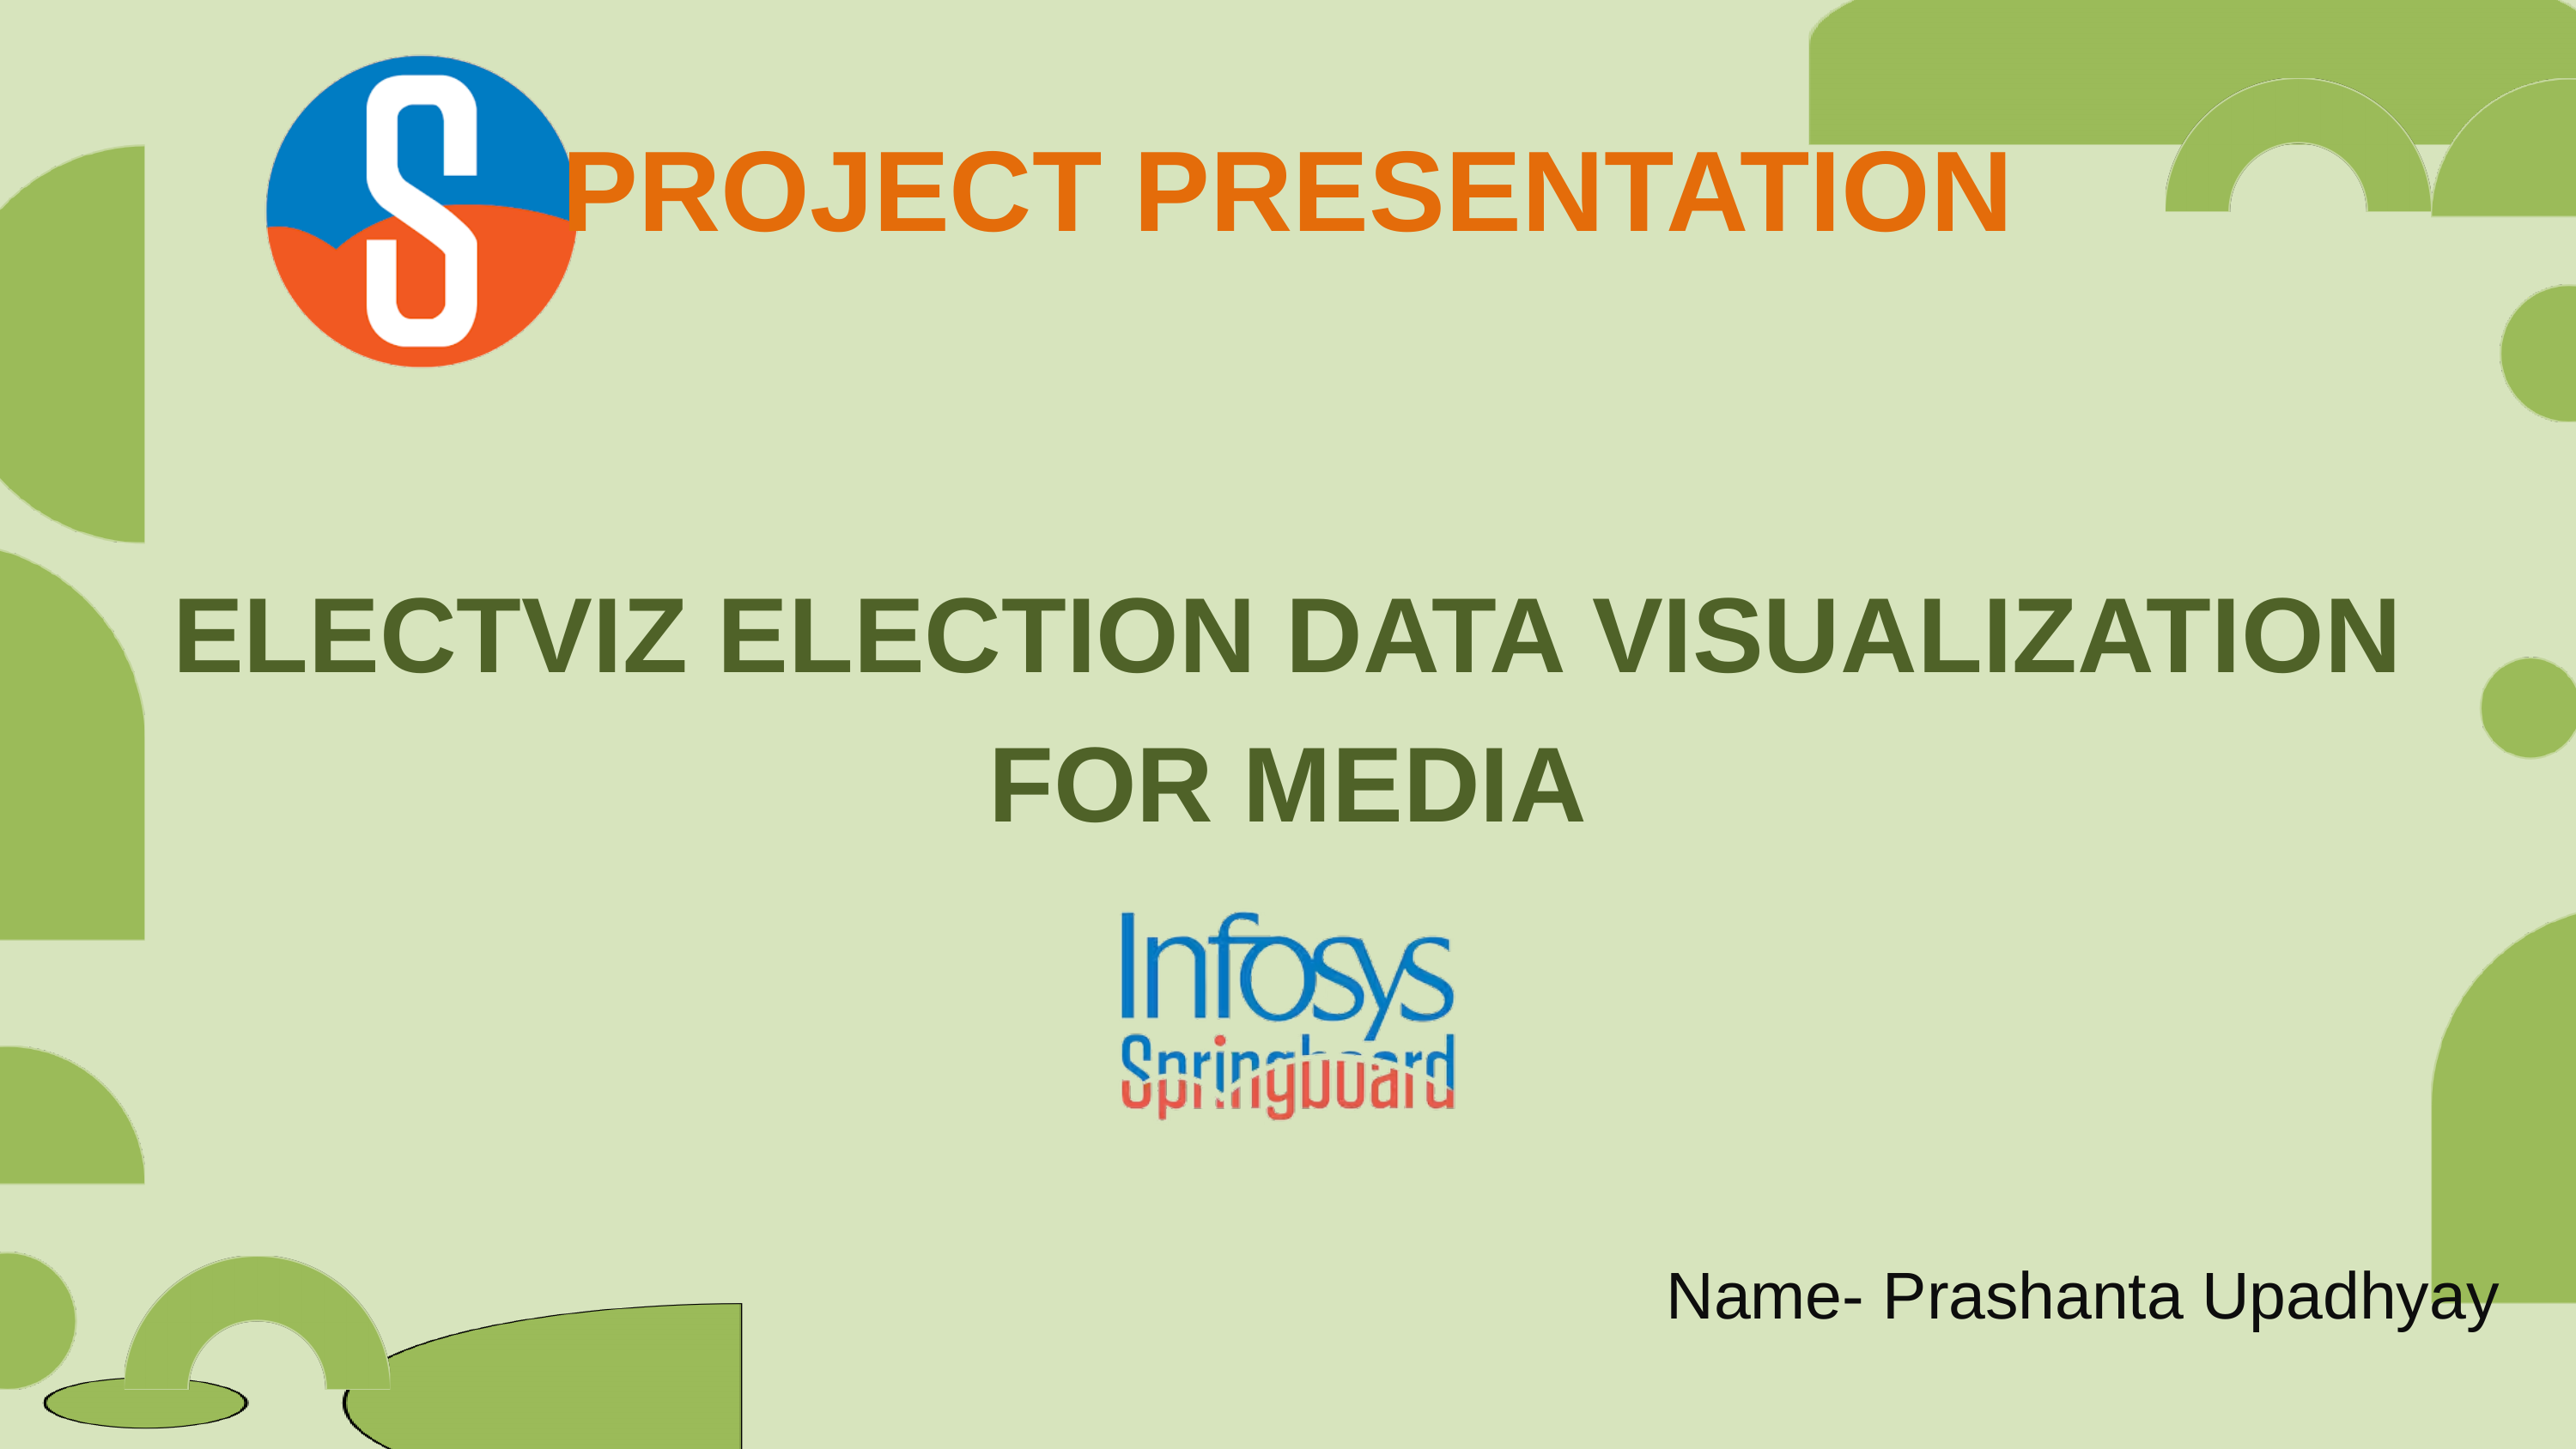

PROJECT PRESENTATION

ELECTVIZ ELECTION DATA VISUALIZATION FOR MEDIA

Name- Prashanta Upadhyay